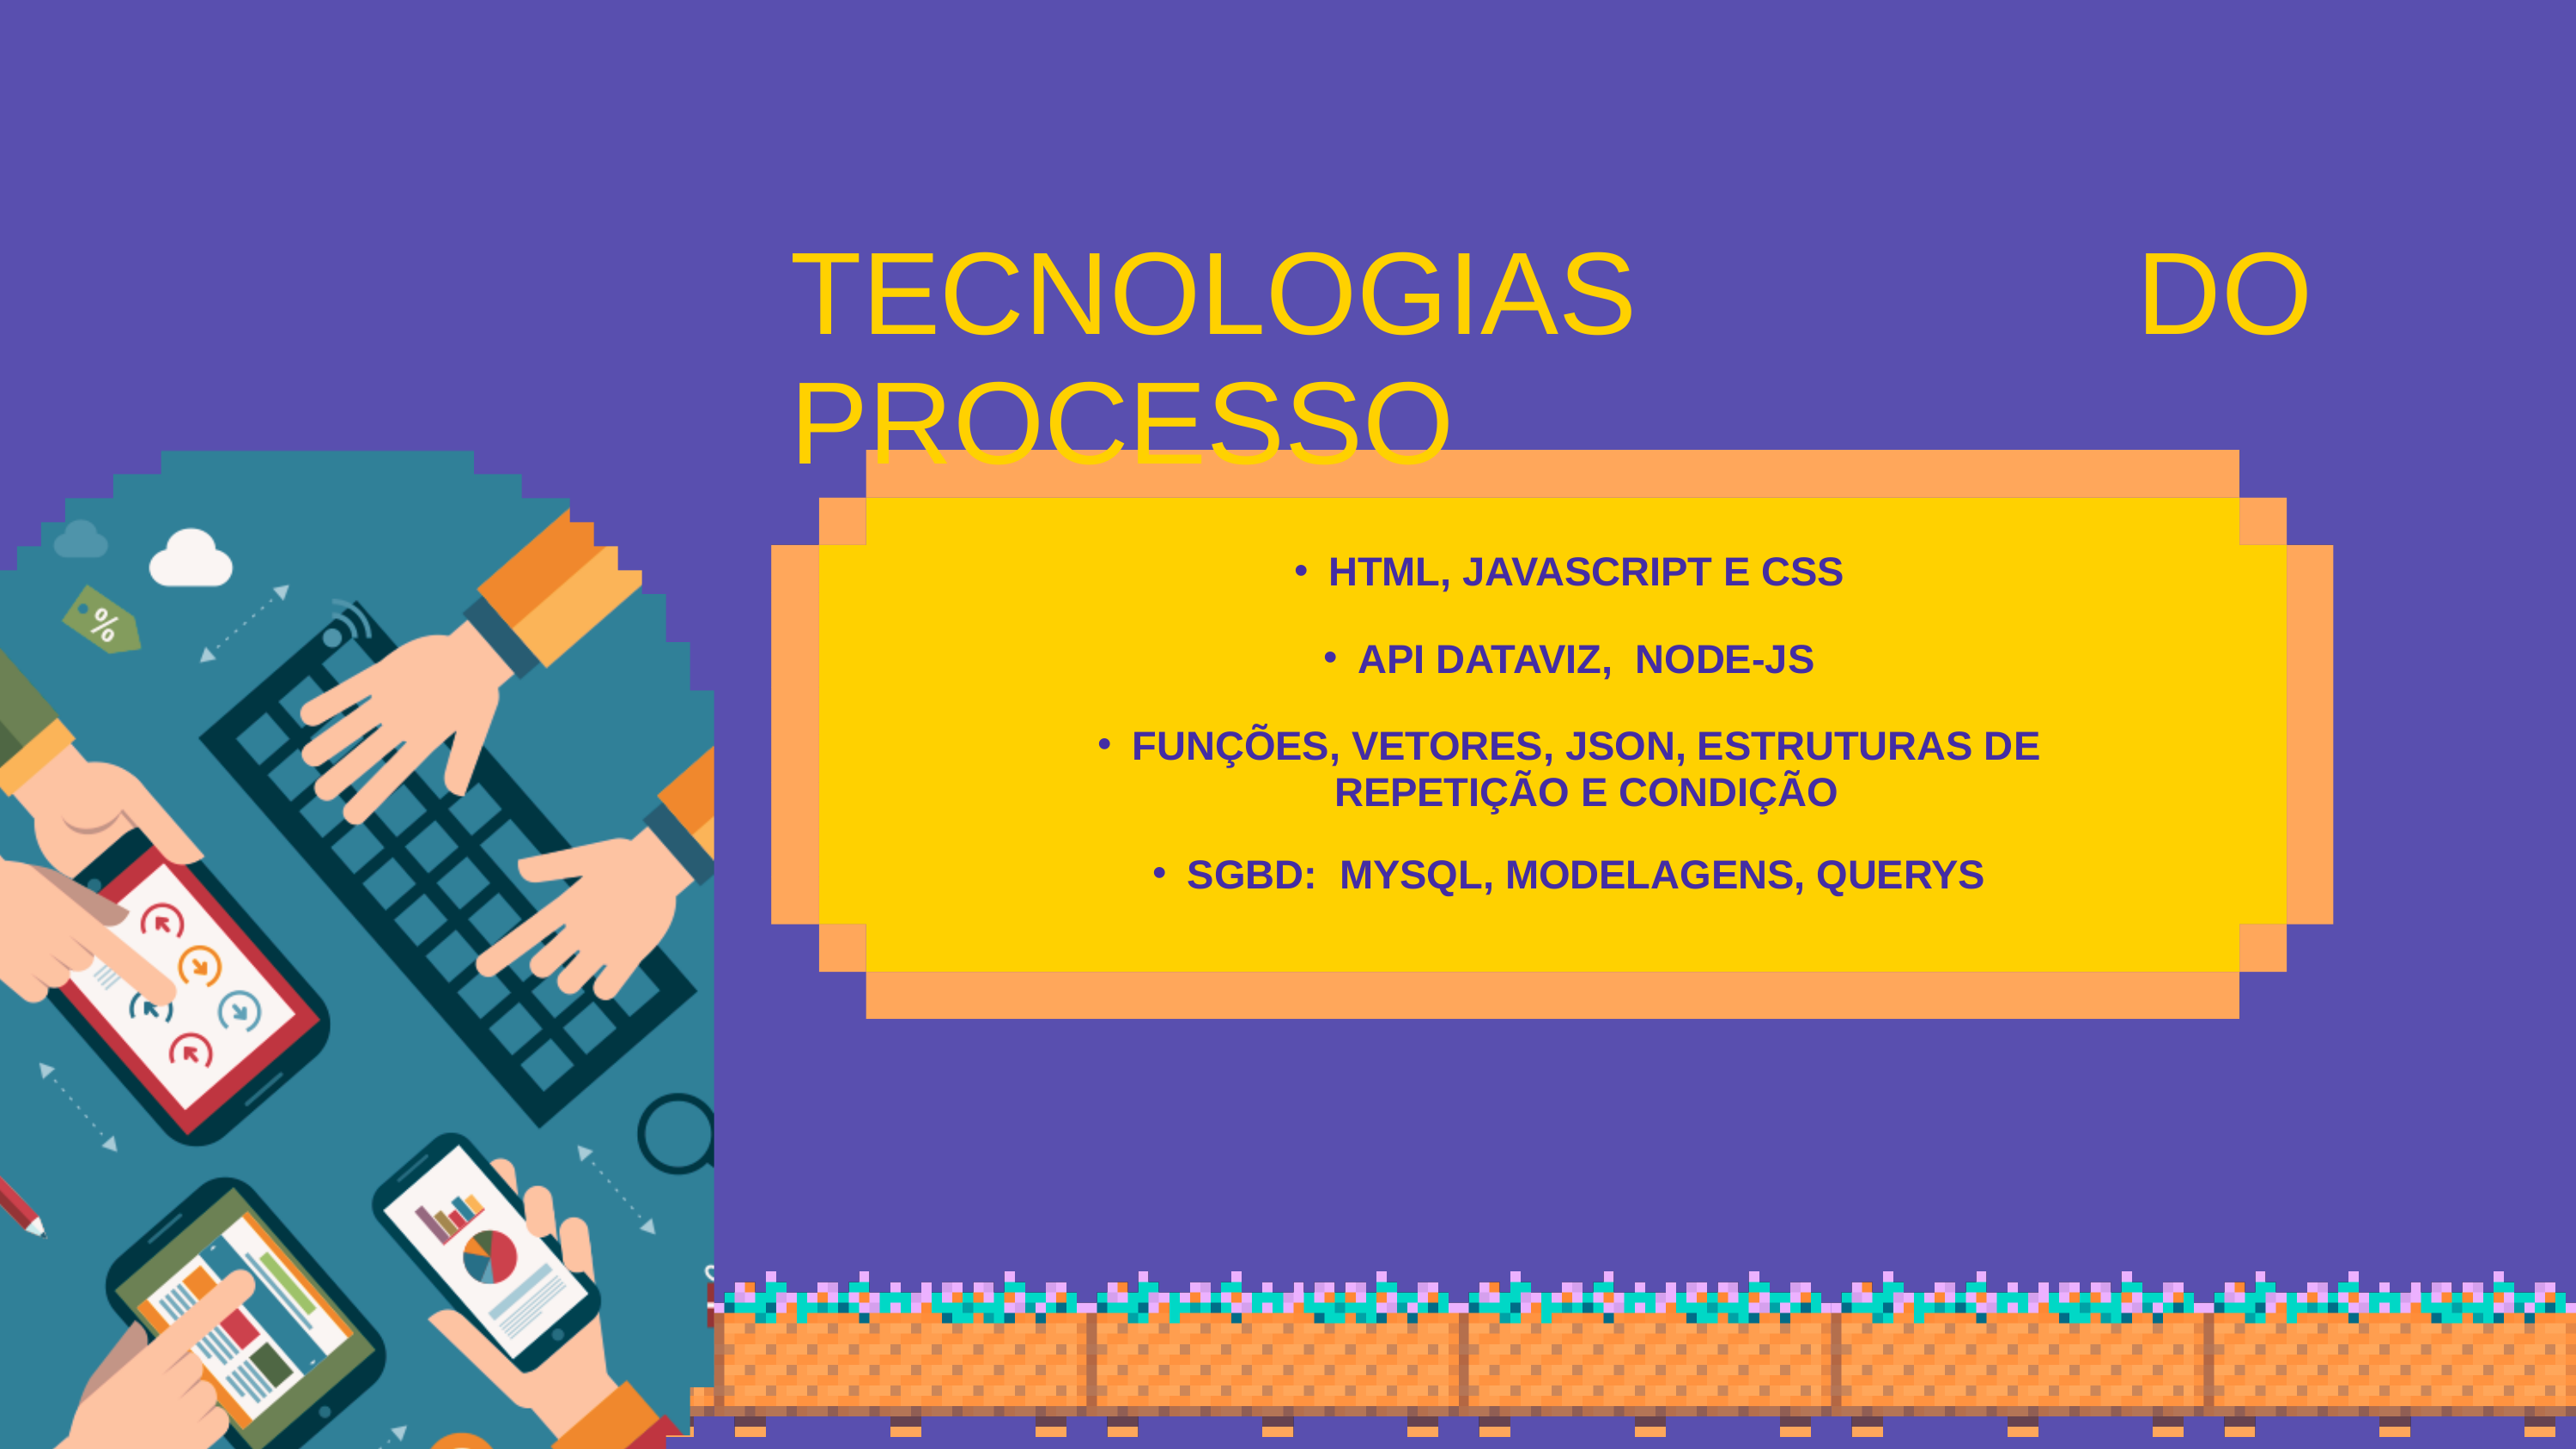

TECNOLOGIAS DO PROCESSO

HTML, JAVASCRIPT E CSS
API DATAVIZ,  NODE-JS
FUNÇÕES, VETORES, JSON, ESTRUTURAS DE REPETIÇÃO E CONDIÇÃO
SGBD:  MYSQL, MODELAGENS, QUERYS